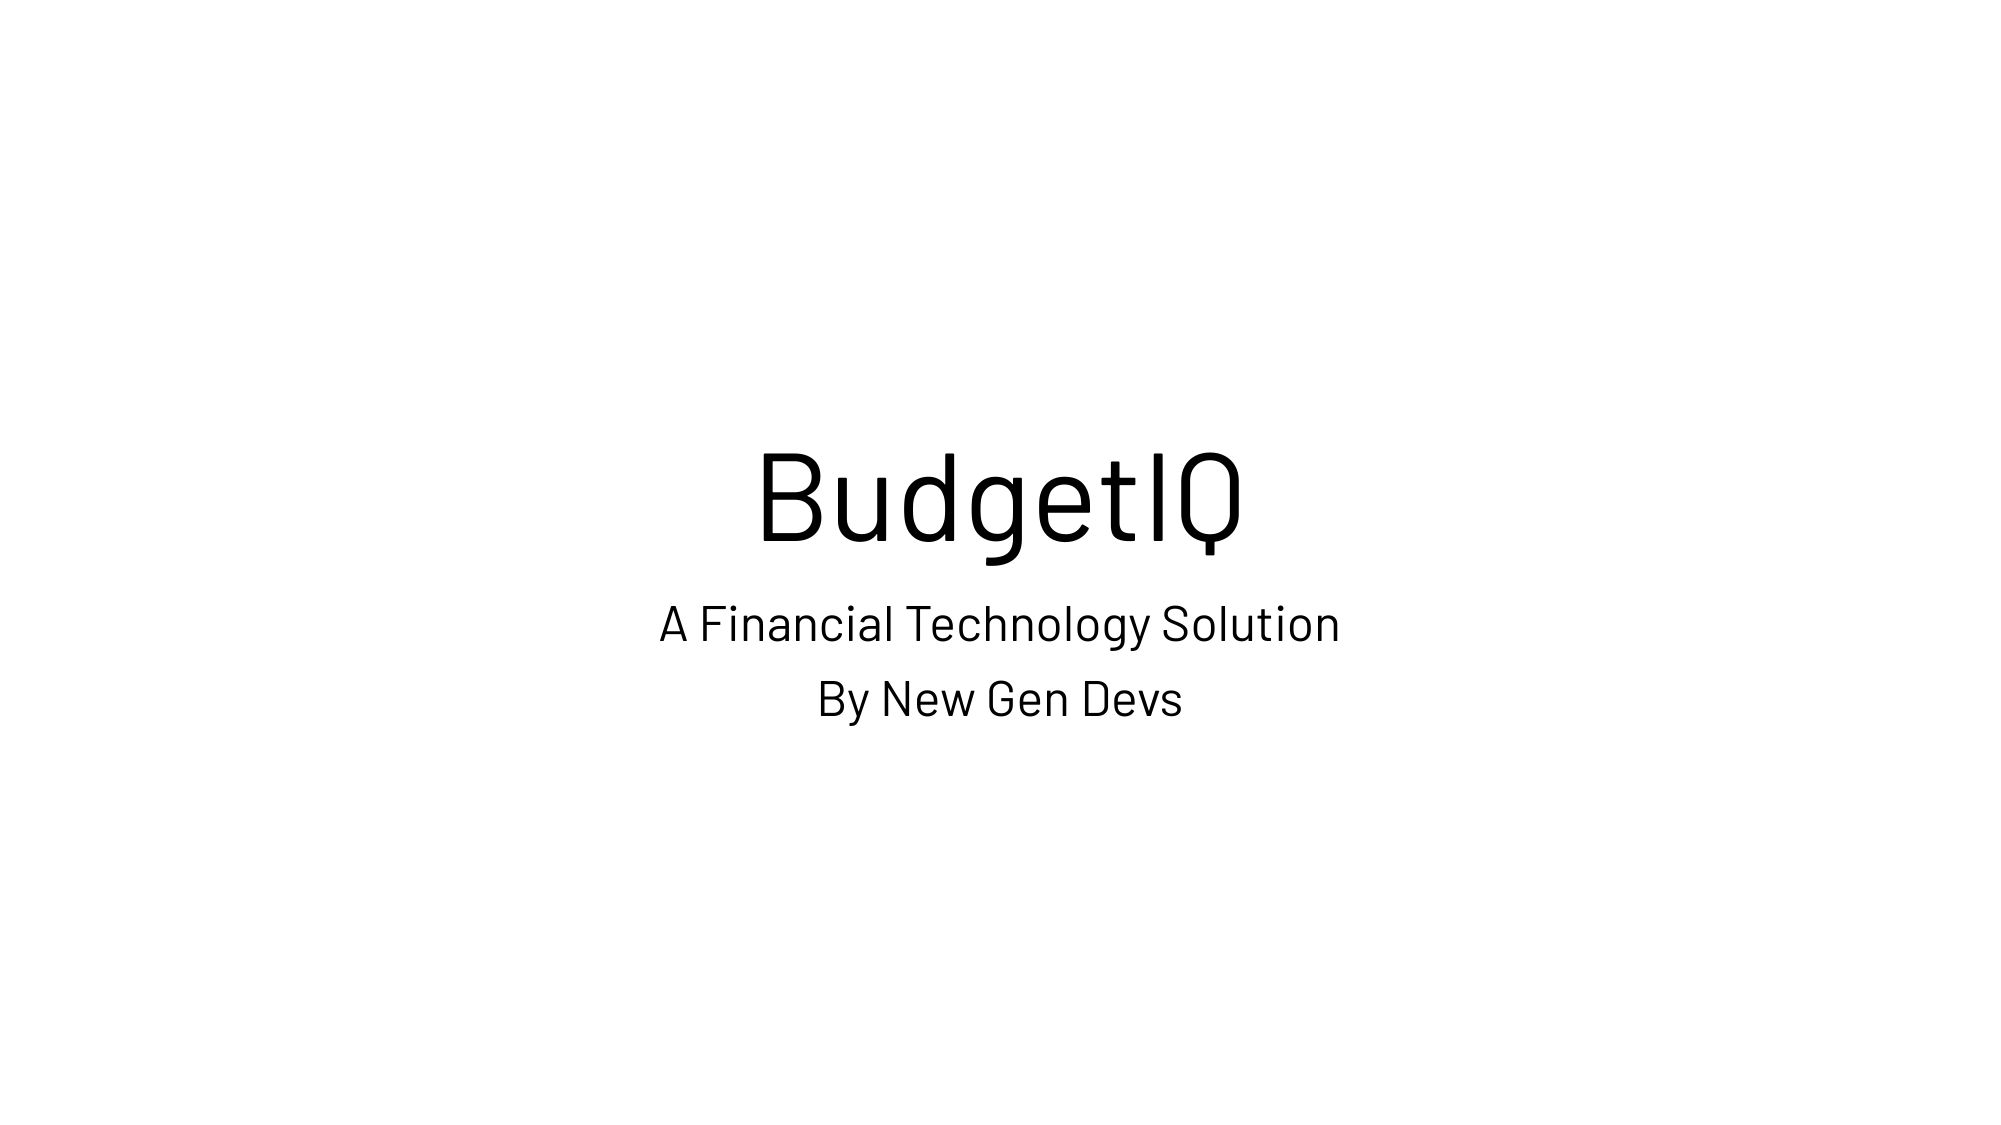

# BudgetIQ
A Financial Technology Solution
By New Gen Devs